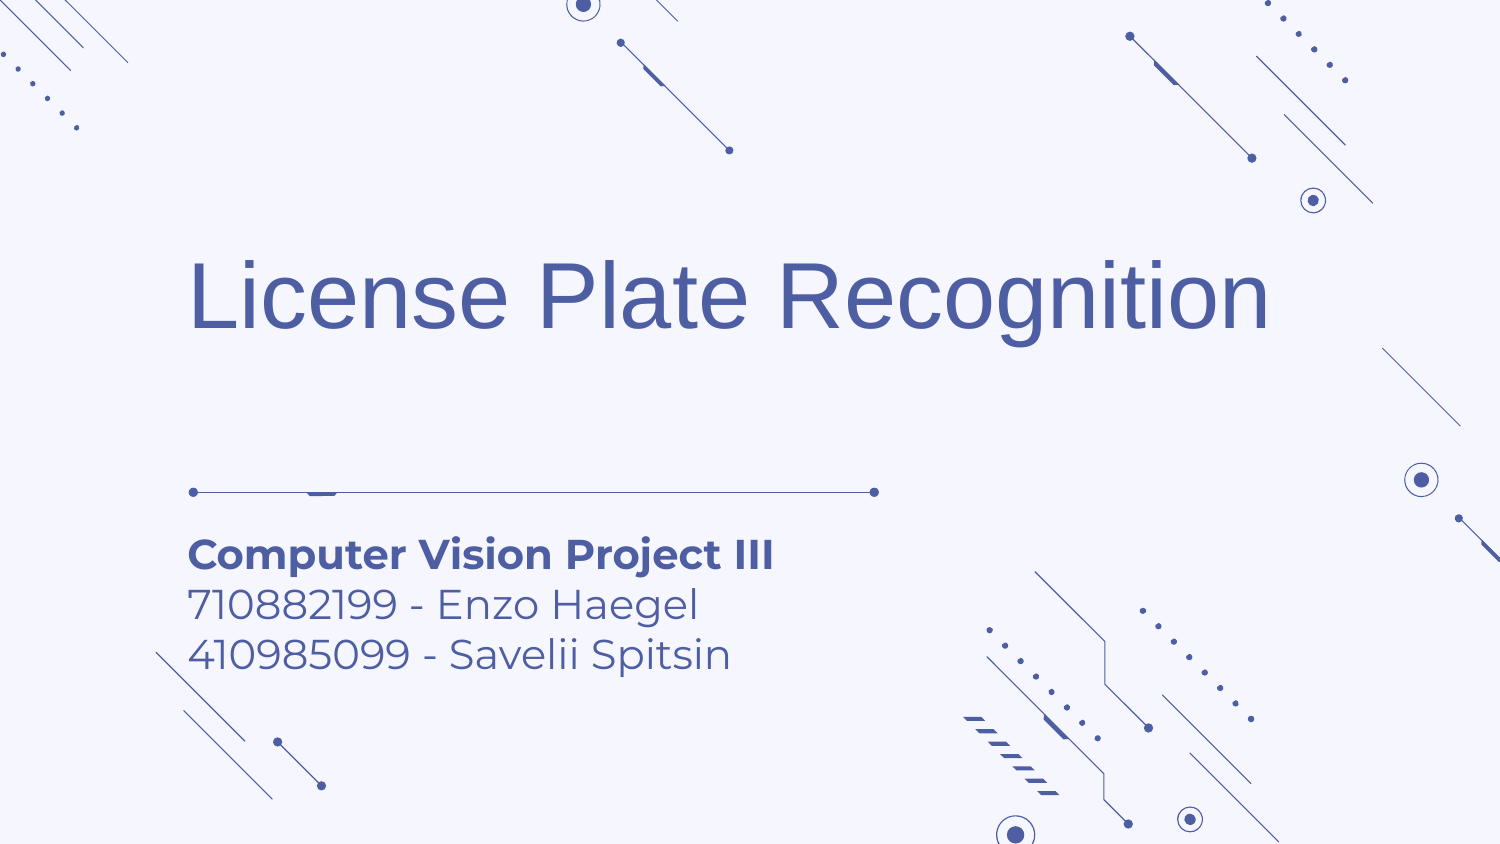

# License Plate Recognition

Computer Vision Project III
710882199 - Enzo Haegel
410985099 - Savelii Spitsin